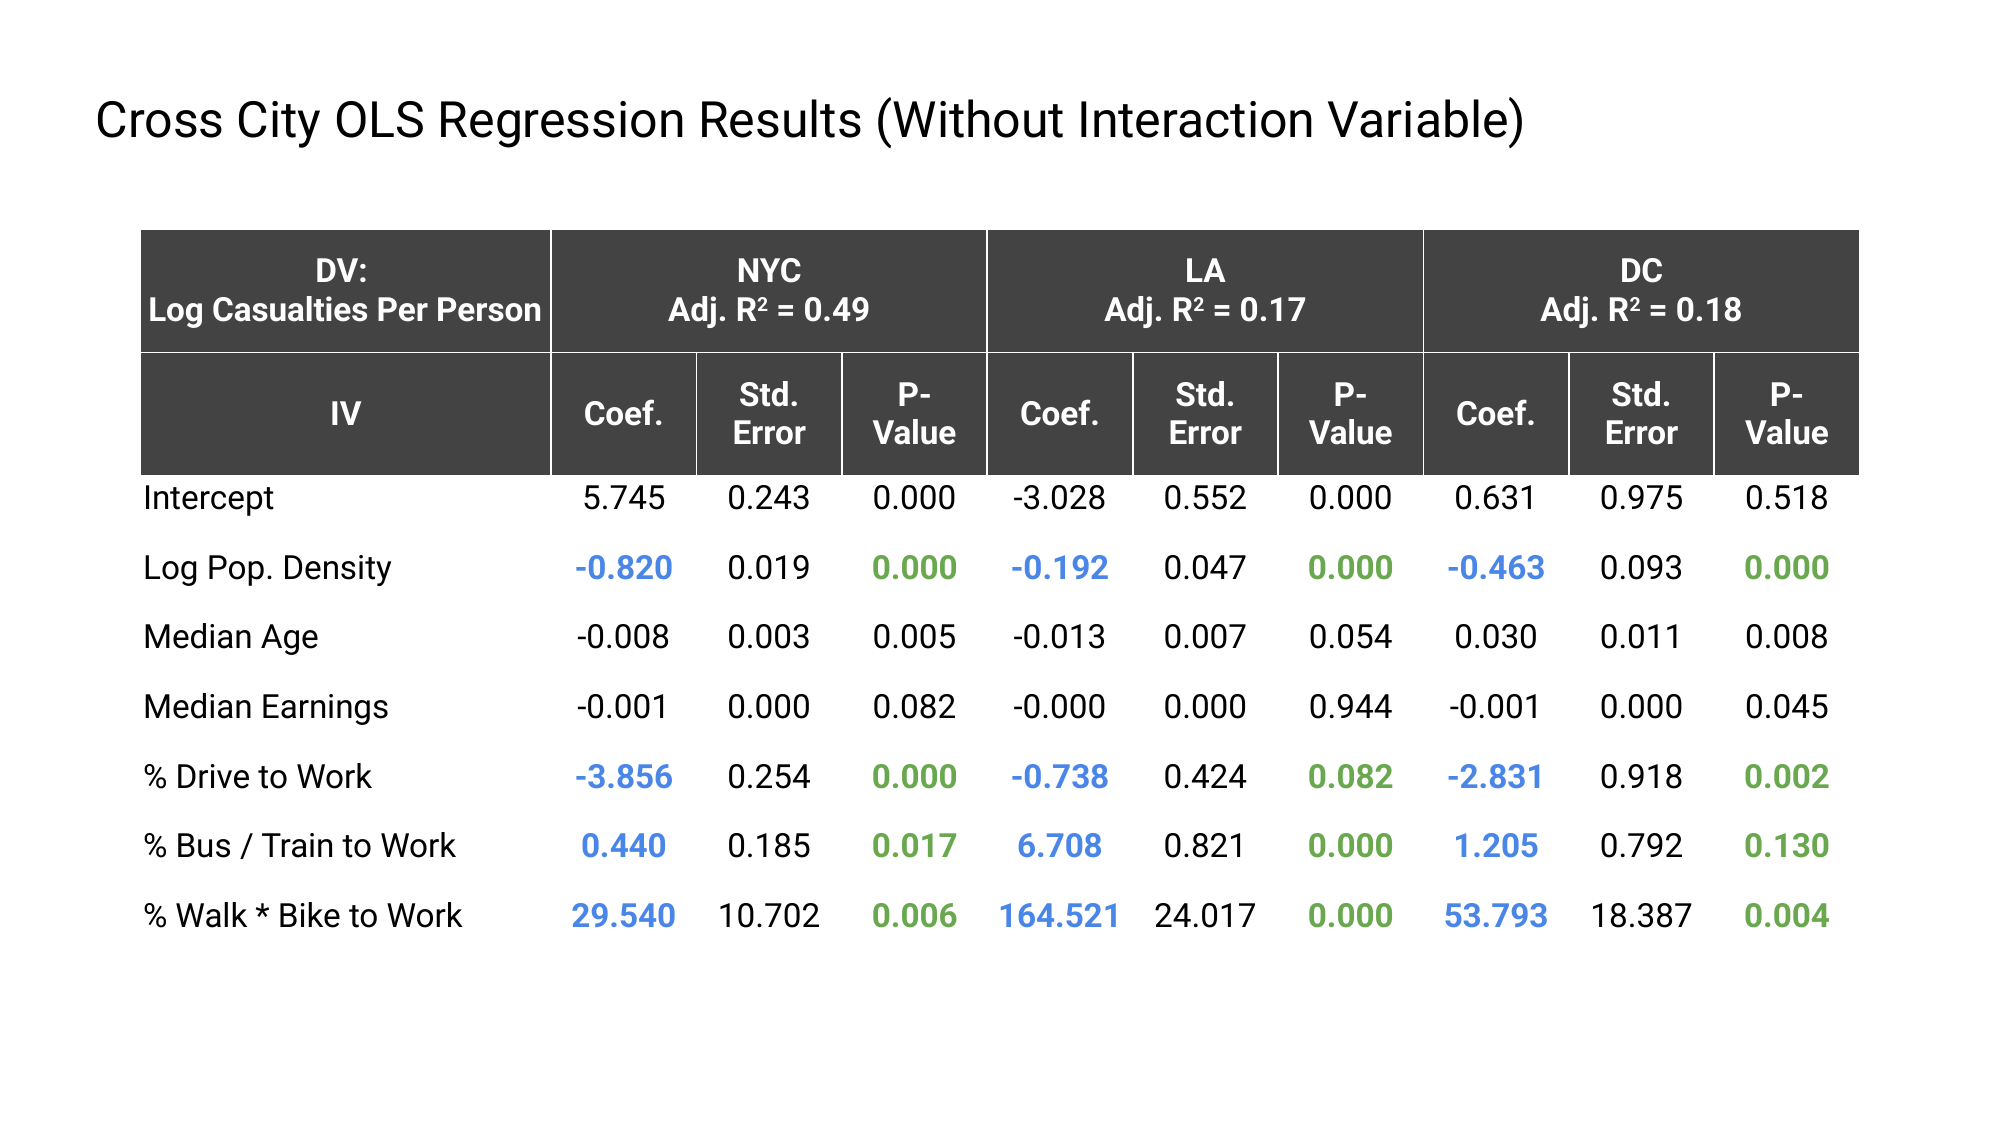

Cross City OLS Regression Results (Without Interaction Variable)
| DV: Log Casualties Per Person | NYC Adj. R2 = 0.49 |  |  | LA Adj. R2 = 0.17 |  |  | DC Adj. R2 = 0.18 |  |  |
| --- | --- | --- | --- | --- | --- | --- | --- | --- | --- |
| IV | Coef. | Std. Error | P- Value | Coef. | Std. Error | P- Value | Coef. | Std. Error | P- Value |
| Intercept | 5.745 | 0.243 | 0.000 | -3.028 | 0.552 | 0.000 | 0.631 | 0.975 | 0.518 |
| Log Pop. Density | -0.820 | 0.019 | 0.000 | -0.192 | 0.047 | 0.000 | -0.463 | 0.093 | 0.000 |
| Median Age | -0.008 | 0.003 | 0.005 | -0.013 | 0.007 | 0.054 | 0.030 | 0.011 | 0.008 |
| Median Earnings | -0.001 | 0.000 | 0.082 | -0.000 | 0.000 | 0.944 | -0.001 | 0.000 | 0.045 |
| % Drive to Work | -3.856 | 0.254 | 0.000 | -0.738 | 0.424 | 0.082 | -2.831 | 0.918 | 0.002 |
| % Bus / Train to Work | 0.440 | 0.185 | 0.017 | 6.708 | 0.821 | 0.000 | 1.205 | 0.792 | 0.130 |
| % Walk \* Bike to Work | 29.540 | 10.702 | 0.006 | 164.521 | 24.017 | 0.000 | 53.793 | 18.387 | 0.004 |